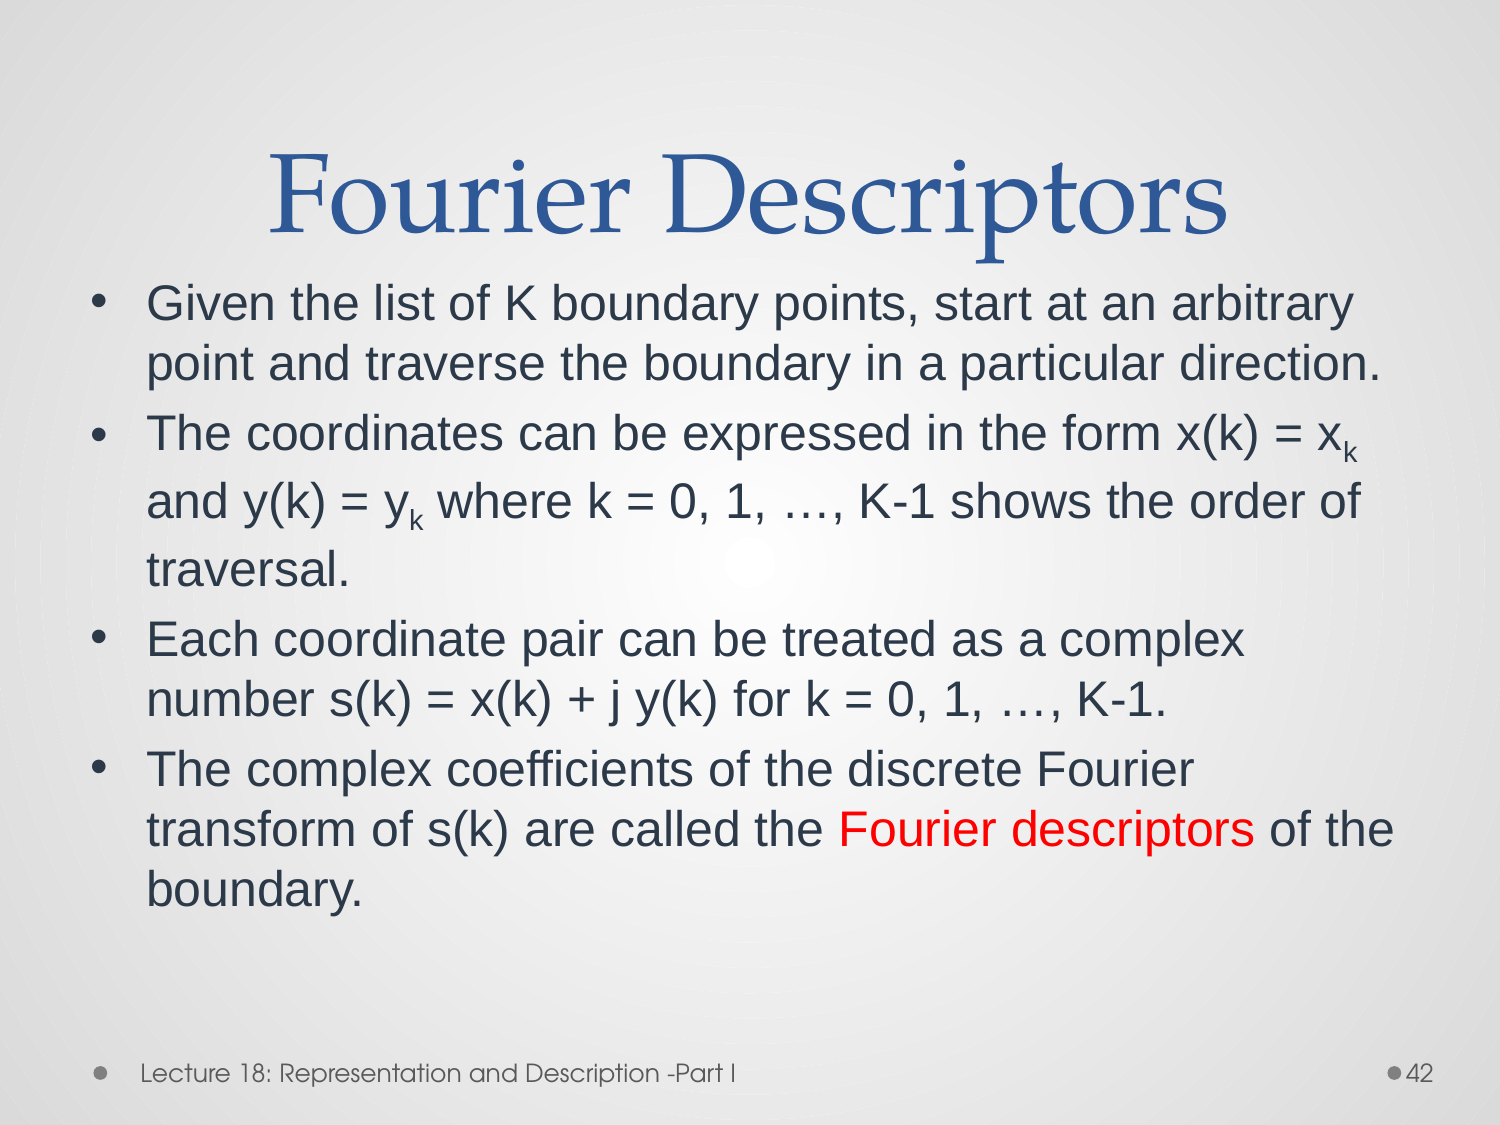

# Fourier Descriptors
Given the list of K boundary points, start at an arbitrary point and traverse the boundary in a particular direction.
The coordinates can be expressed in the form x(k) = xk and y(k) = yk where k = 0, 1, …, K-1 shows the order of traversal.
Each coordinate pair can be treated as a complex number s(k) = x(k) + j y(k) for k = 0, 1, …, K-1.
The complex coefficients of the discrete Fourier transform of s(k) are called the Fourier descriptors of the boundary.

42